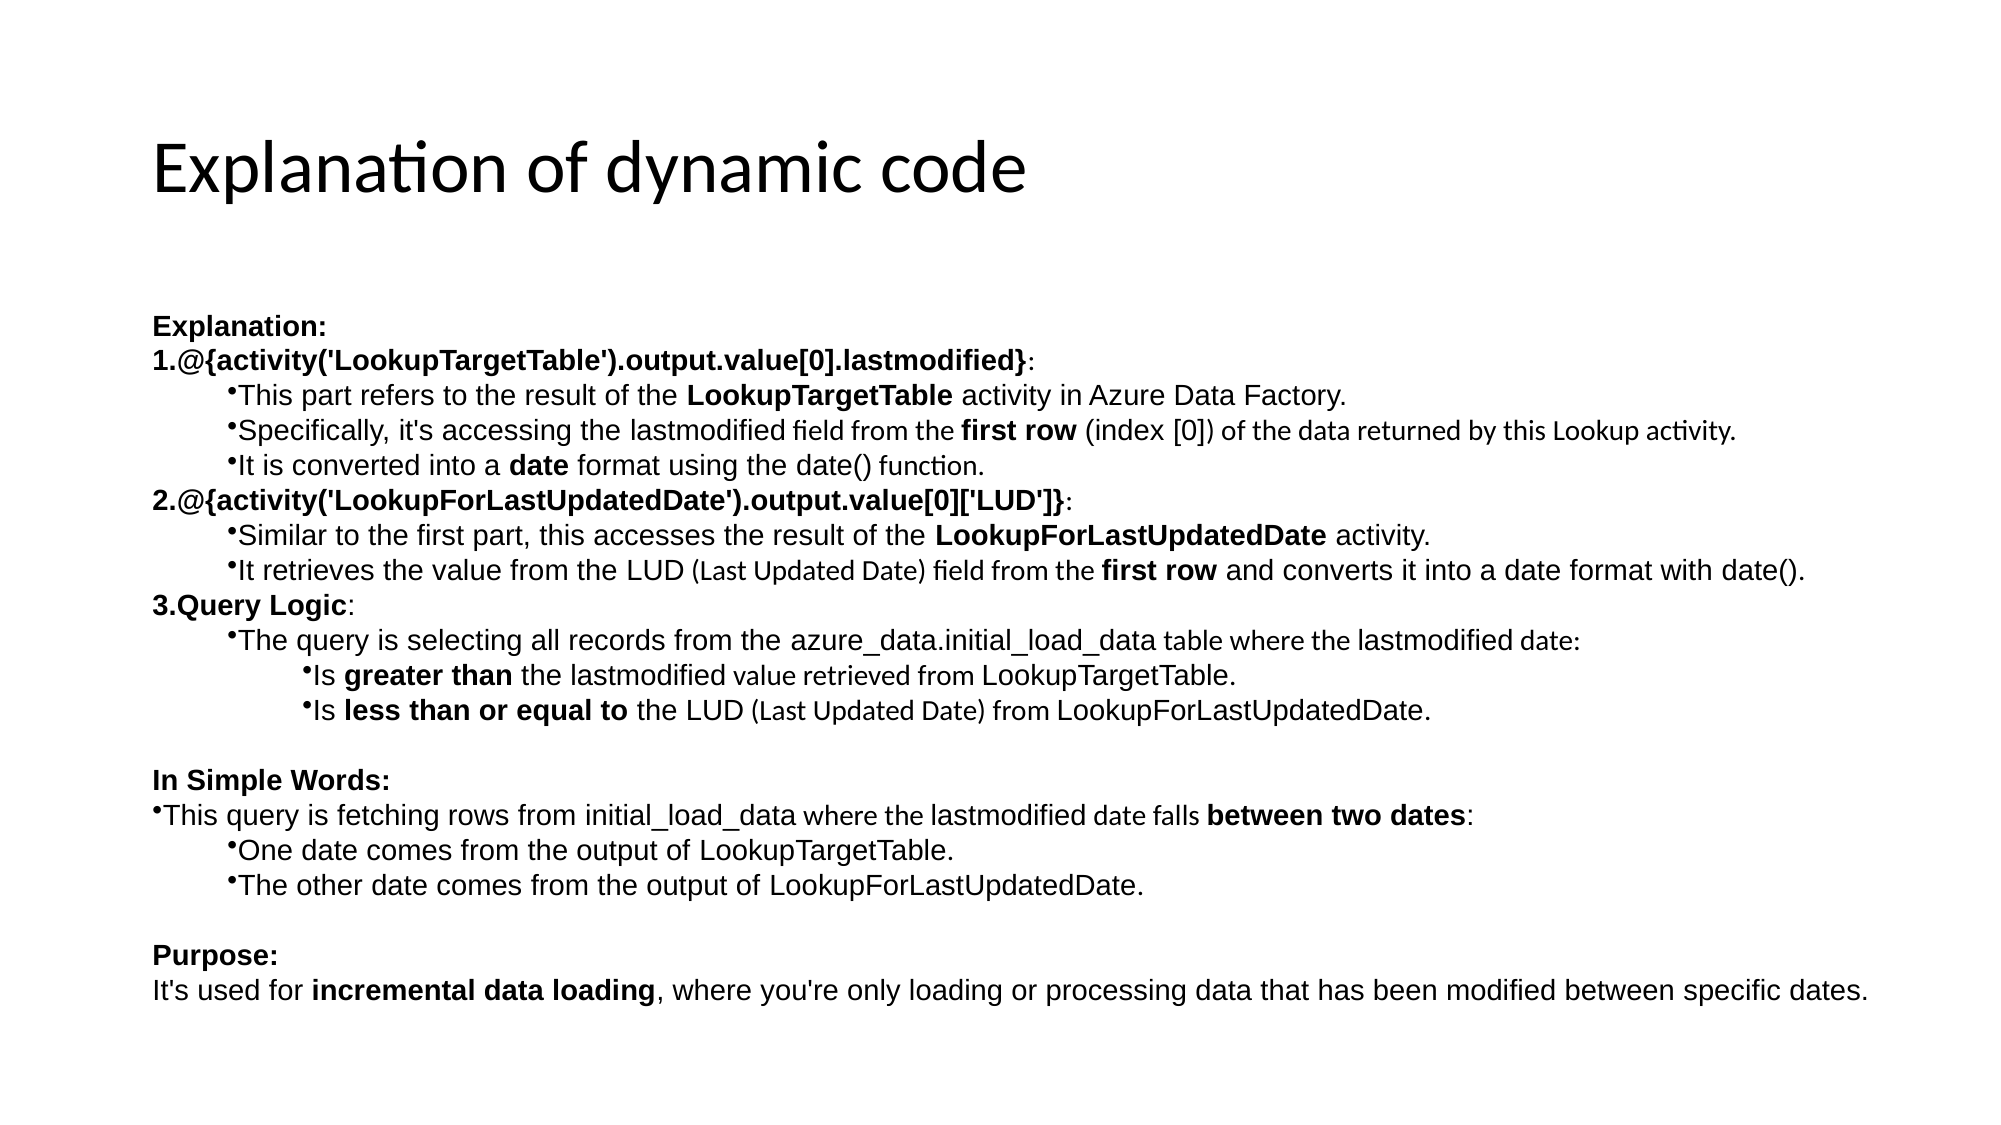

# Explanation of dynamic code
Explanation:
@{activity('LookupTargetTable').output.value[0].lastmodified}:
This part refers to the result of the LookupTargetTable activity in Azure Data Factory.
Specifically, it's accessing the lastmodified field from the first row (index [0]) of the data returned by this Lookup activity.
It is converted into a date format using the date() function.
@{activity('LookupForLastUpdatedDate').output.value[0]['LUD']}:
Similar to the first part, this accesses the result of the LookupForLastUpdatedDate activity.
It retrieves the value from the LUD (Last Updated Date) field from the first row and converts it into a date format with date().
Query Logic:
The query is selecting all records from the azure_data.initial_load_data table where the lastmodified date:
Is greater than the lastmodified value retrieved from LookupTargetTable.
Is less than or equal to the LUD (Last Updated Date) from LookupForLastUpdatedDate.

In Simple Words:
This query is fetching rows from initial_load_data where the lastmodified date falls between two dates:
One date comes from the output of LookupTargetTable.
The other date comes from the output of LookupForLastUpdatedDate.

Purpose:
It's used for incremental data loading, where you're only loading or processing data that has been modified between specific dates.